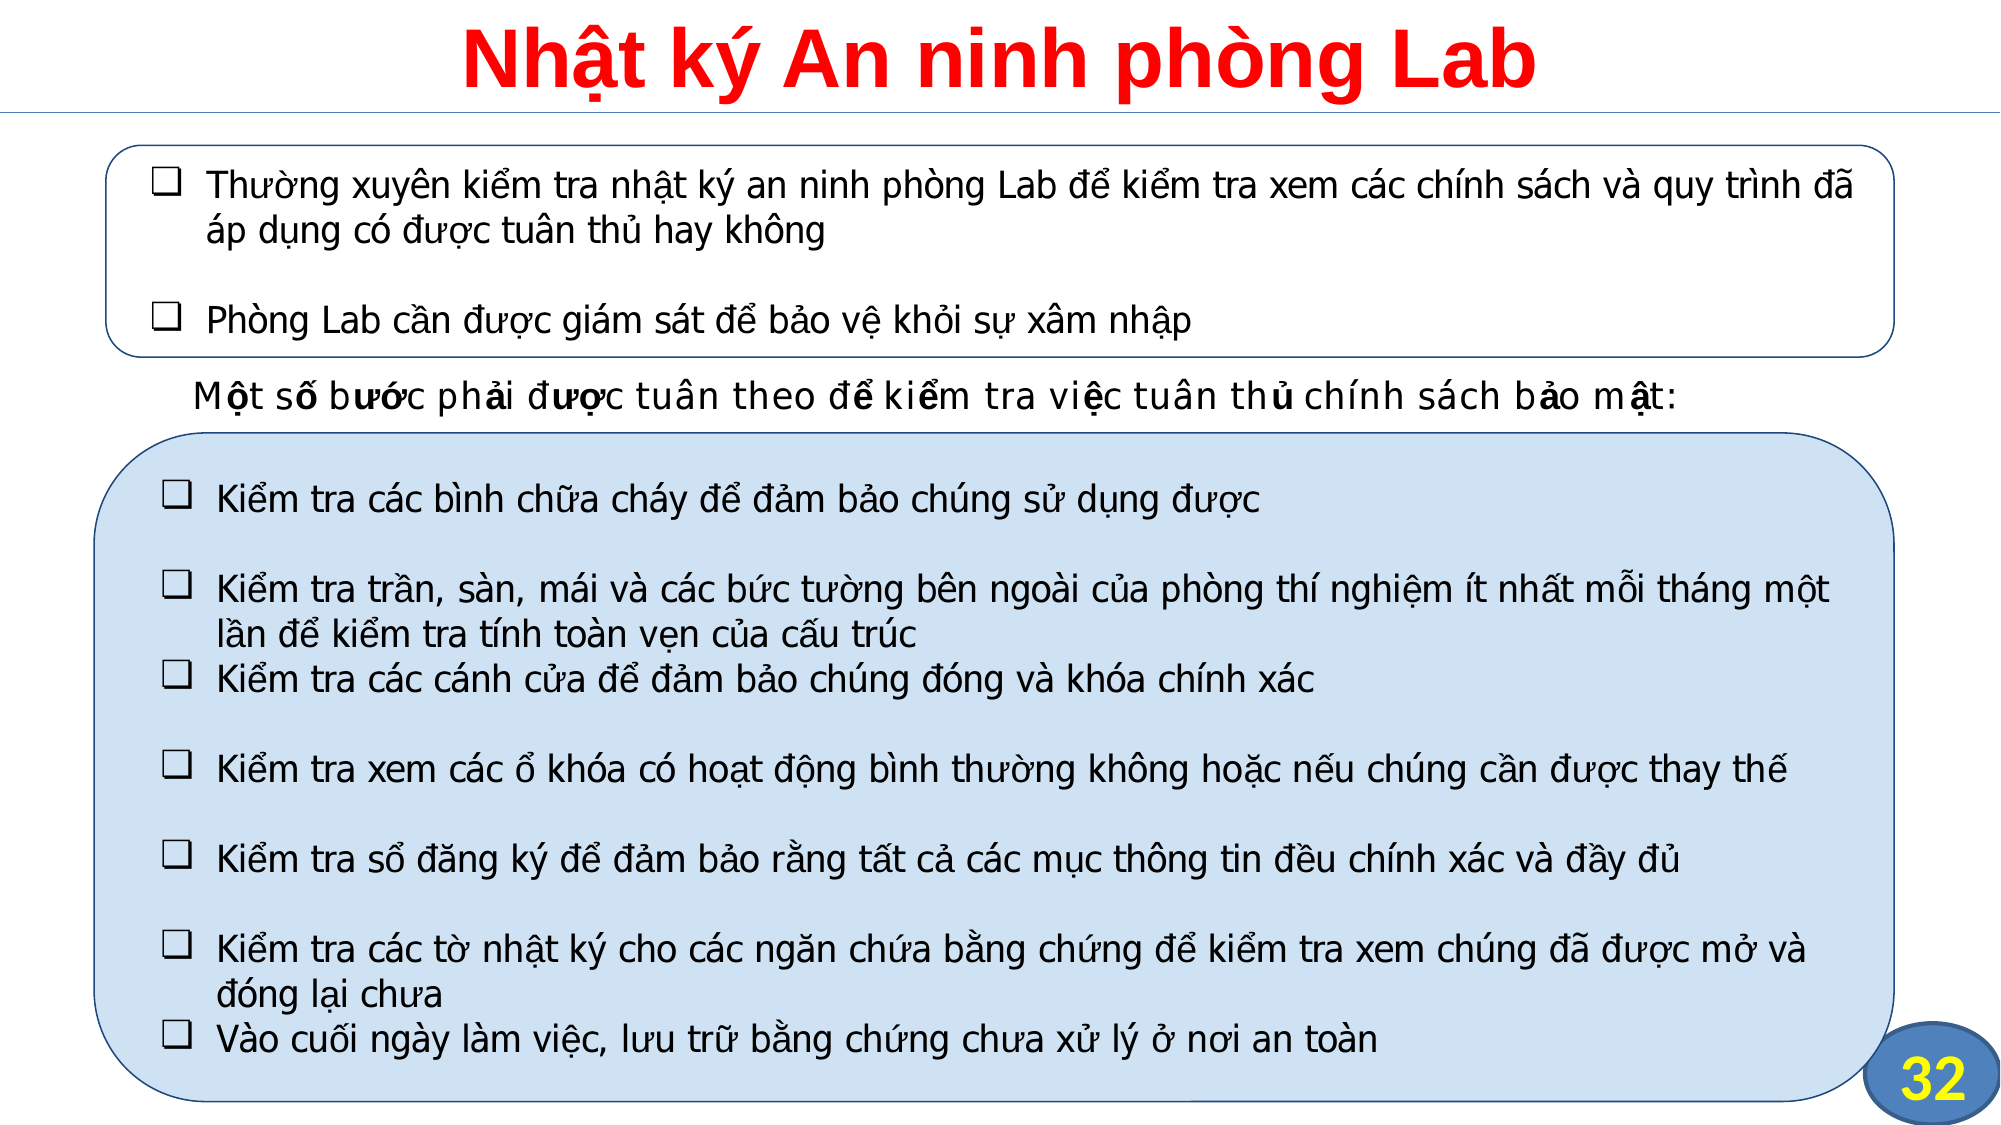

# Nhật ký An ninh phòng Lab
Thường xuyên kiểm tra nhật ký an ninh phòng Lab để kiểm tra xem các chính sách và quy trình đã áp dụng có được tuân thủ hay không

Phòng Lab cần được giám sát để bảo vệ khỏi sự xâm nhập
Một số bước phải được tuân theo để kiểm tra việc tuân thủ chính sách bảo mật:
Kiểm tra các bình chữa cháy để đảm bảo chúng sử dụng được

Kiểm tra trần, sàn, mái và các bức tường bên ngoài của phòng thí nghiệm ít nhất mỗi tháng một lần để kiểm tra tính toàn vẹn của cấu trúc
Kiểm tra các cánh cửa để đảm bảo chúng đóng và khóa chính xác

Kiểm tra xem các ổ khóa có hoạt động bình thường không hoặc nếu chúng cần được thay thế

Kiểm tra sổ đăng ký để đảm bảo rằng tất cả các mục thông tin đều chính xác và đầy đủ

Kiểm tra các tờ nhật ký cho các ngăn chứa bằng chứng để kiểm tra xem chúng đã được mở và đóng lại chưa
Vào cuối ngày làm việc, lưu trữ bằng chứng chưa xử lý ở nơi an toàn
32